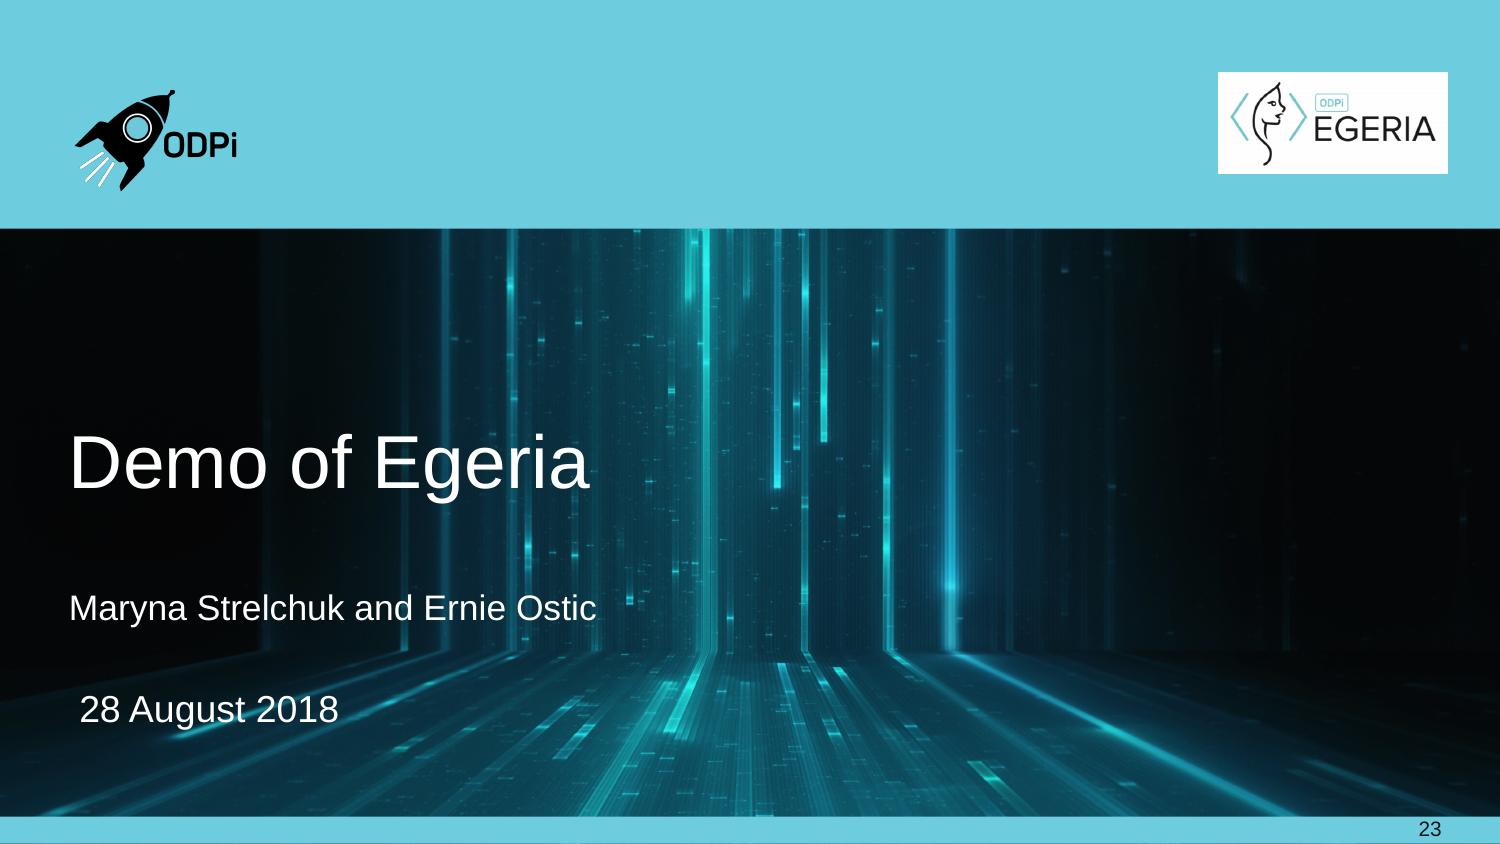

# Demo of Egeria

Maryna Strelchuk and Ernie Ostic

 28 August 2018
23